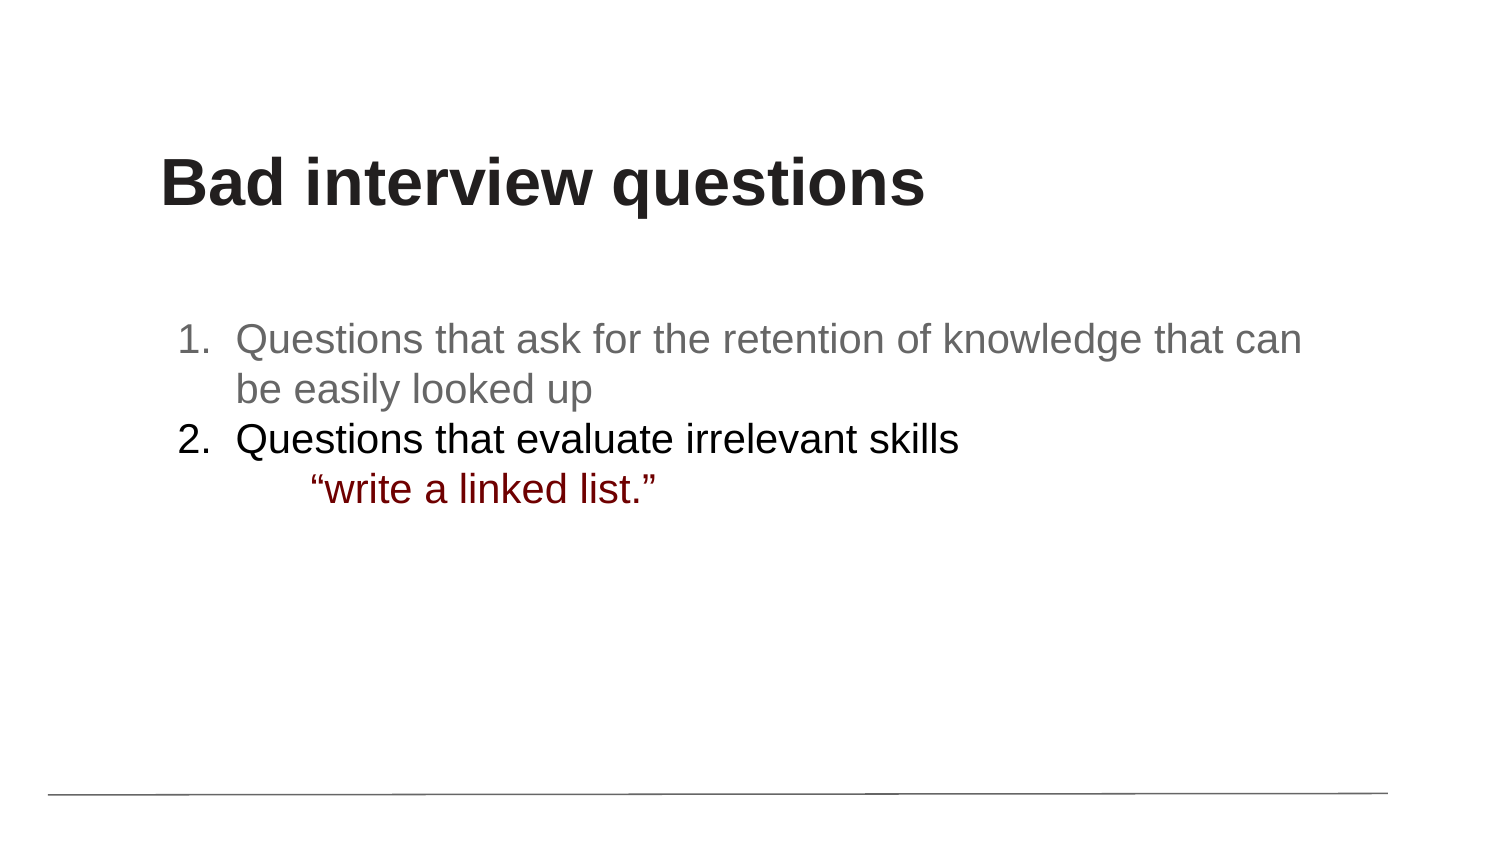

Bad interview questions
Questions that ask for the retention of knowledge that can be easily looked up
Questions that evaluate irrelevant skills
	“write a linked list.”